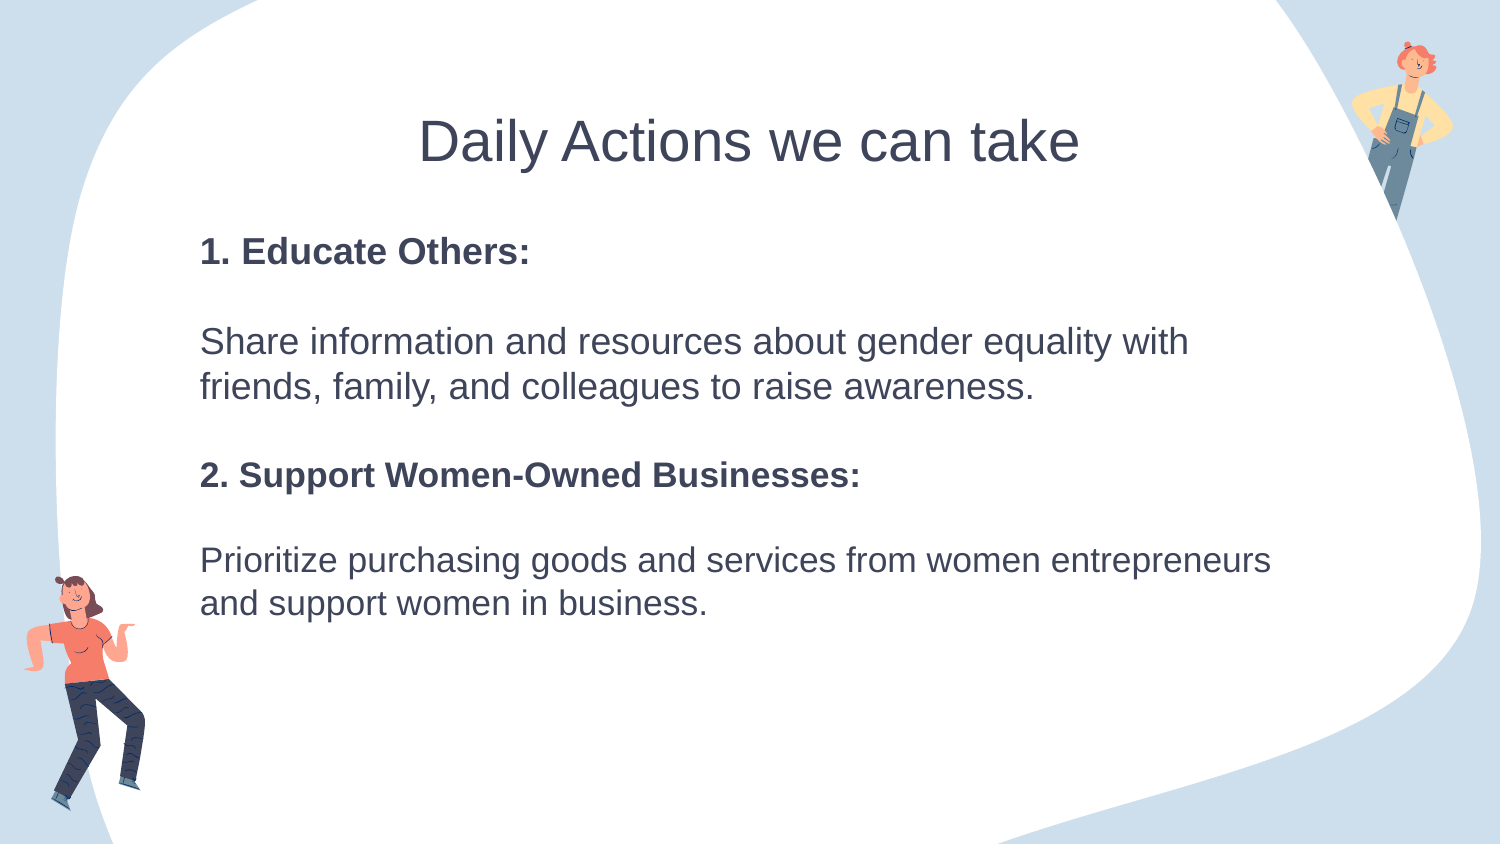

# Daily Actions we can take
1. Educate Others:

Share information and resources about gender equality with friends, family, and colleagues to raise awareness.

2. Support Women-Owned Businesses:

Prioritize purchasing goods and services from women entrepreneurs and support women in business.